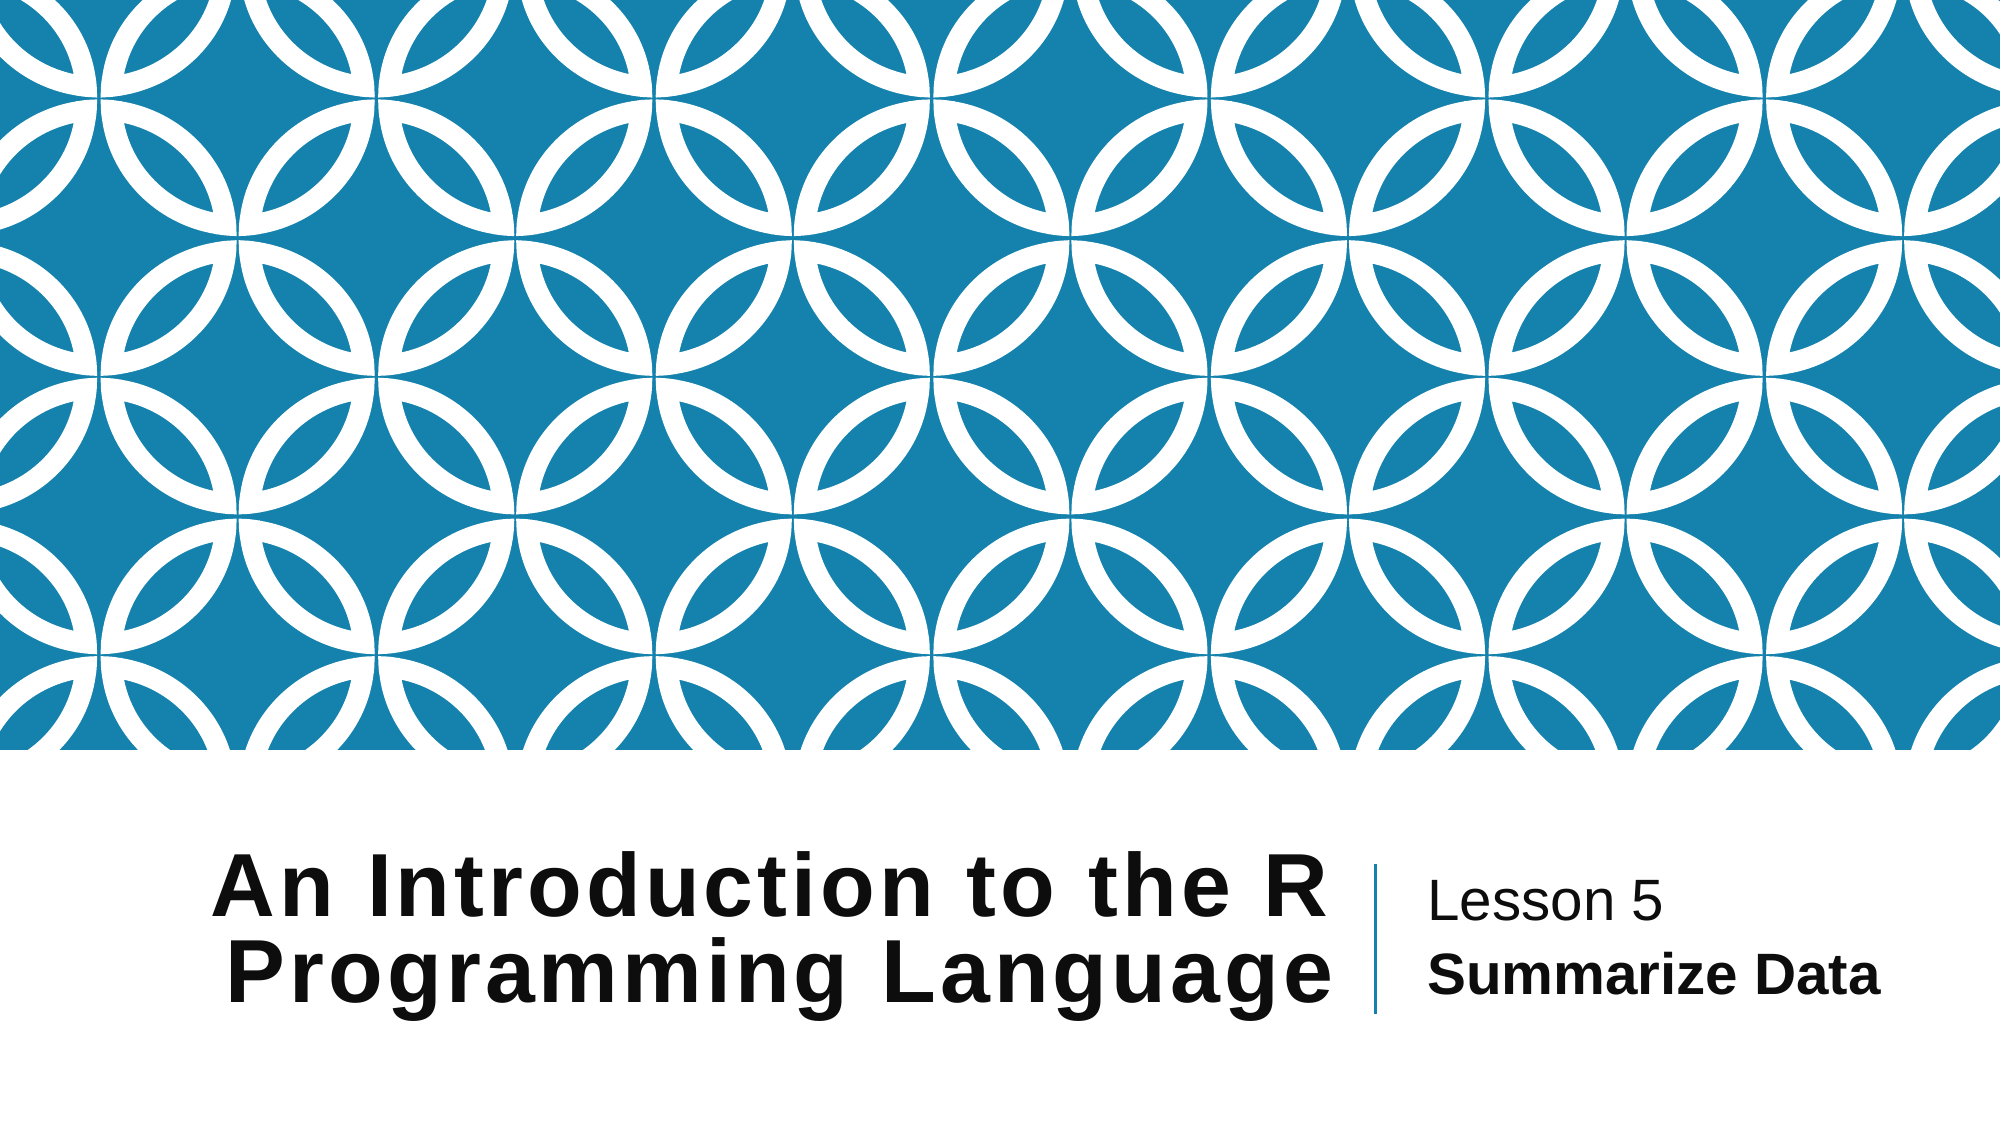

# An Introduction to the R Programming Language
Lesson 5
Summarize Data